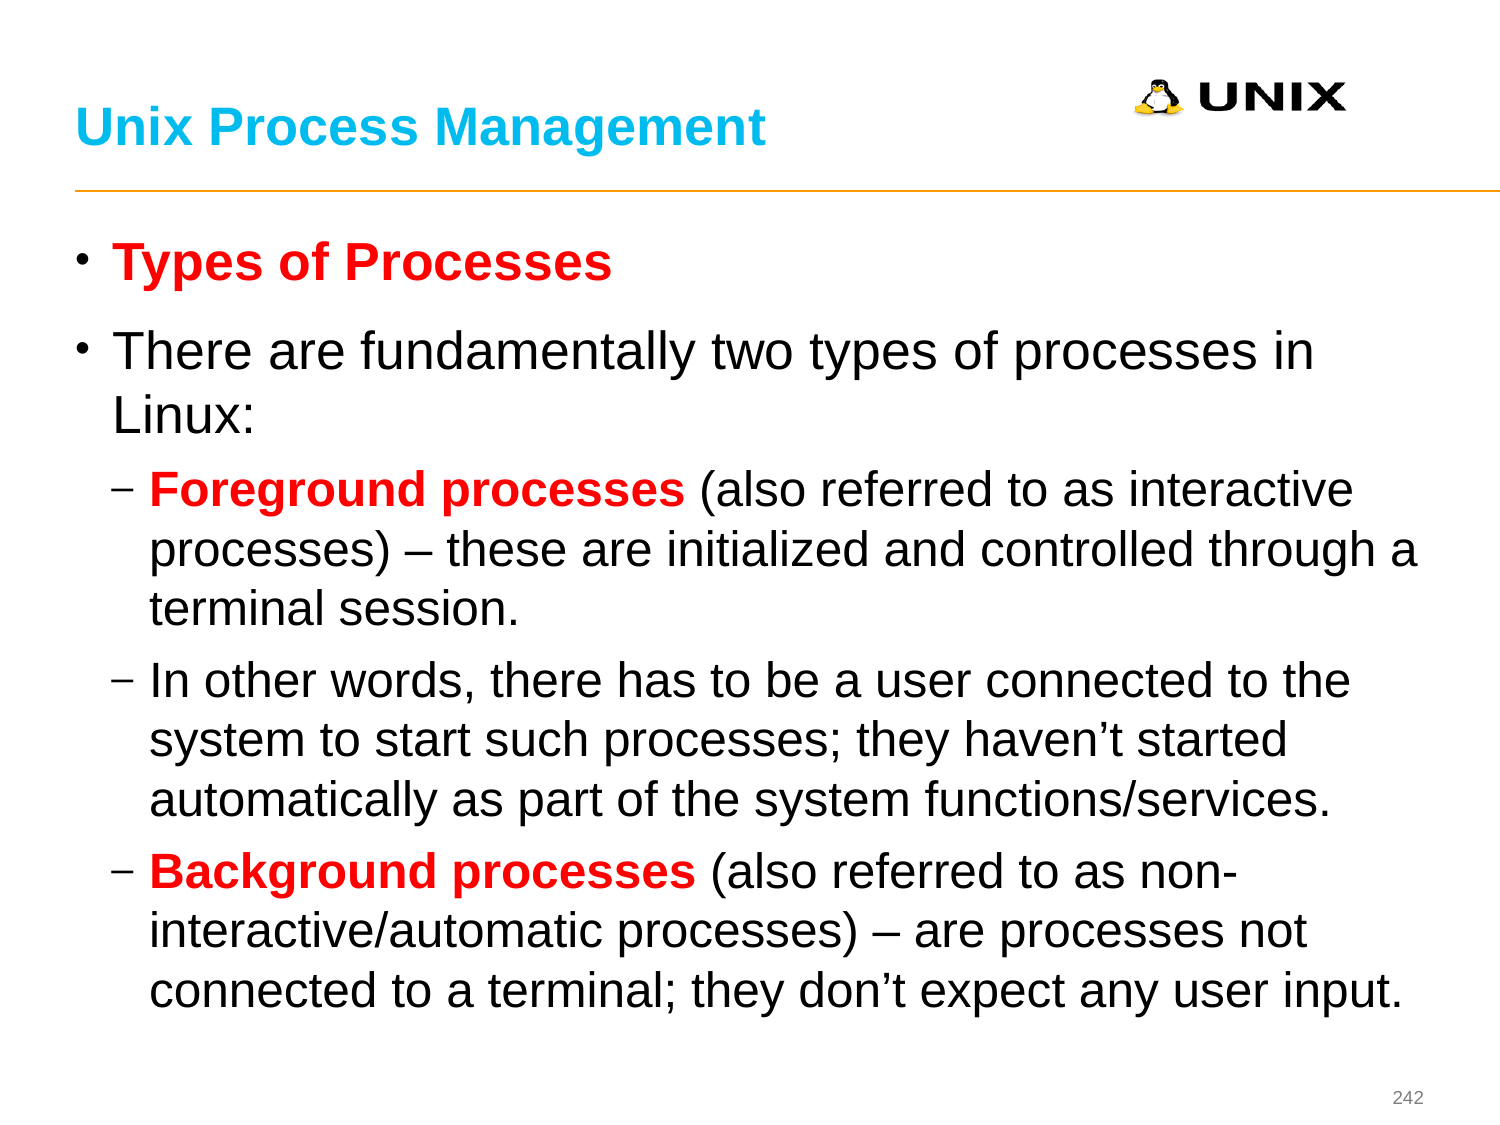

# Unix Process Management
Types of Processes
There are fundamentally two types of processes in Linux:
Foreground processes (also referred to as interactive processes) – these are initialized and controlled through a terminal session.
In other words, there has to be a user connected to the system to start such processes; they haven’t started automatically as part of the system functions/services.
Background processes (also referred to as non-interactive/automatic processes) – are processes not connected to a terminal; they don’t expect any user input.